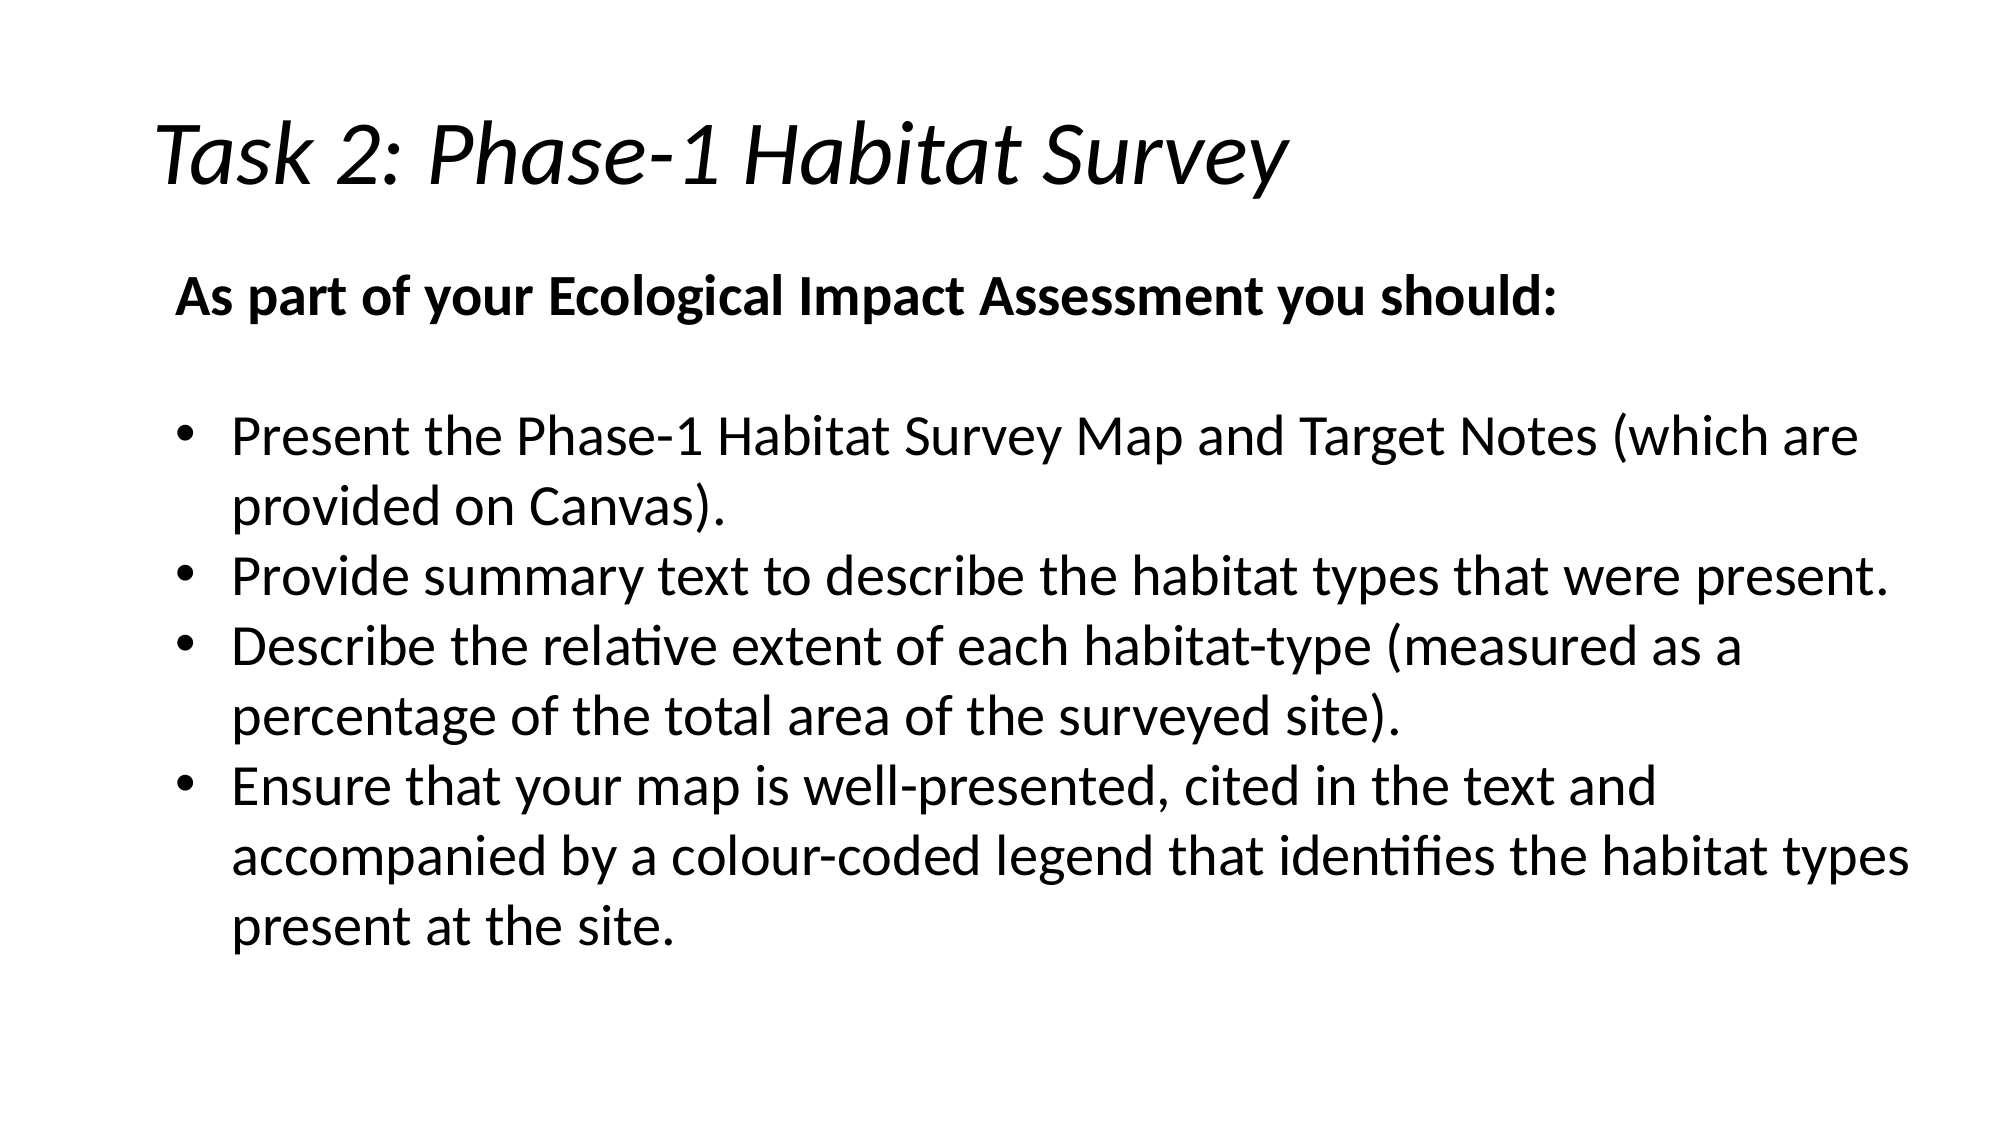

# Task 2: Phase-1 Habitat Survey
As part of your Ecological Impact Assessment you should:

Present the Phase-1 Habitat Survey Map and Target Notes (which are provided on Canvas).
Provide summary text to describe the habitat types that were present.
Describe the relative extent of each habitat-type (measured as a percentage of the total area of the surveyed site).
Ensure that your map is well-presented, cited in the text and accompanied by a colour-coded legend that identifies the habitat types present at the site.